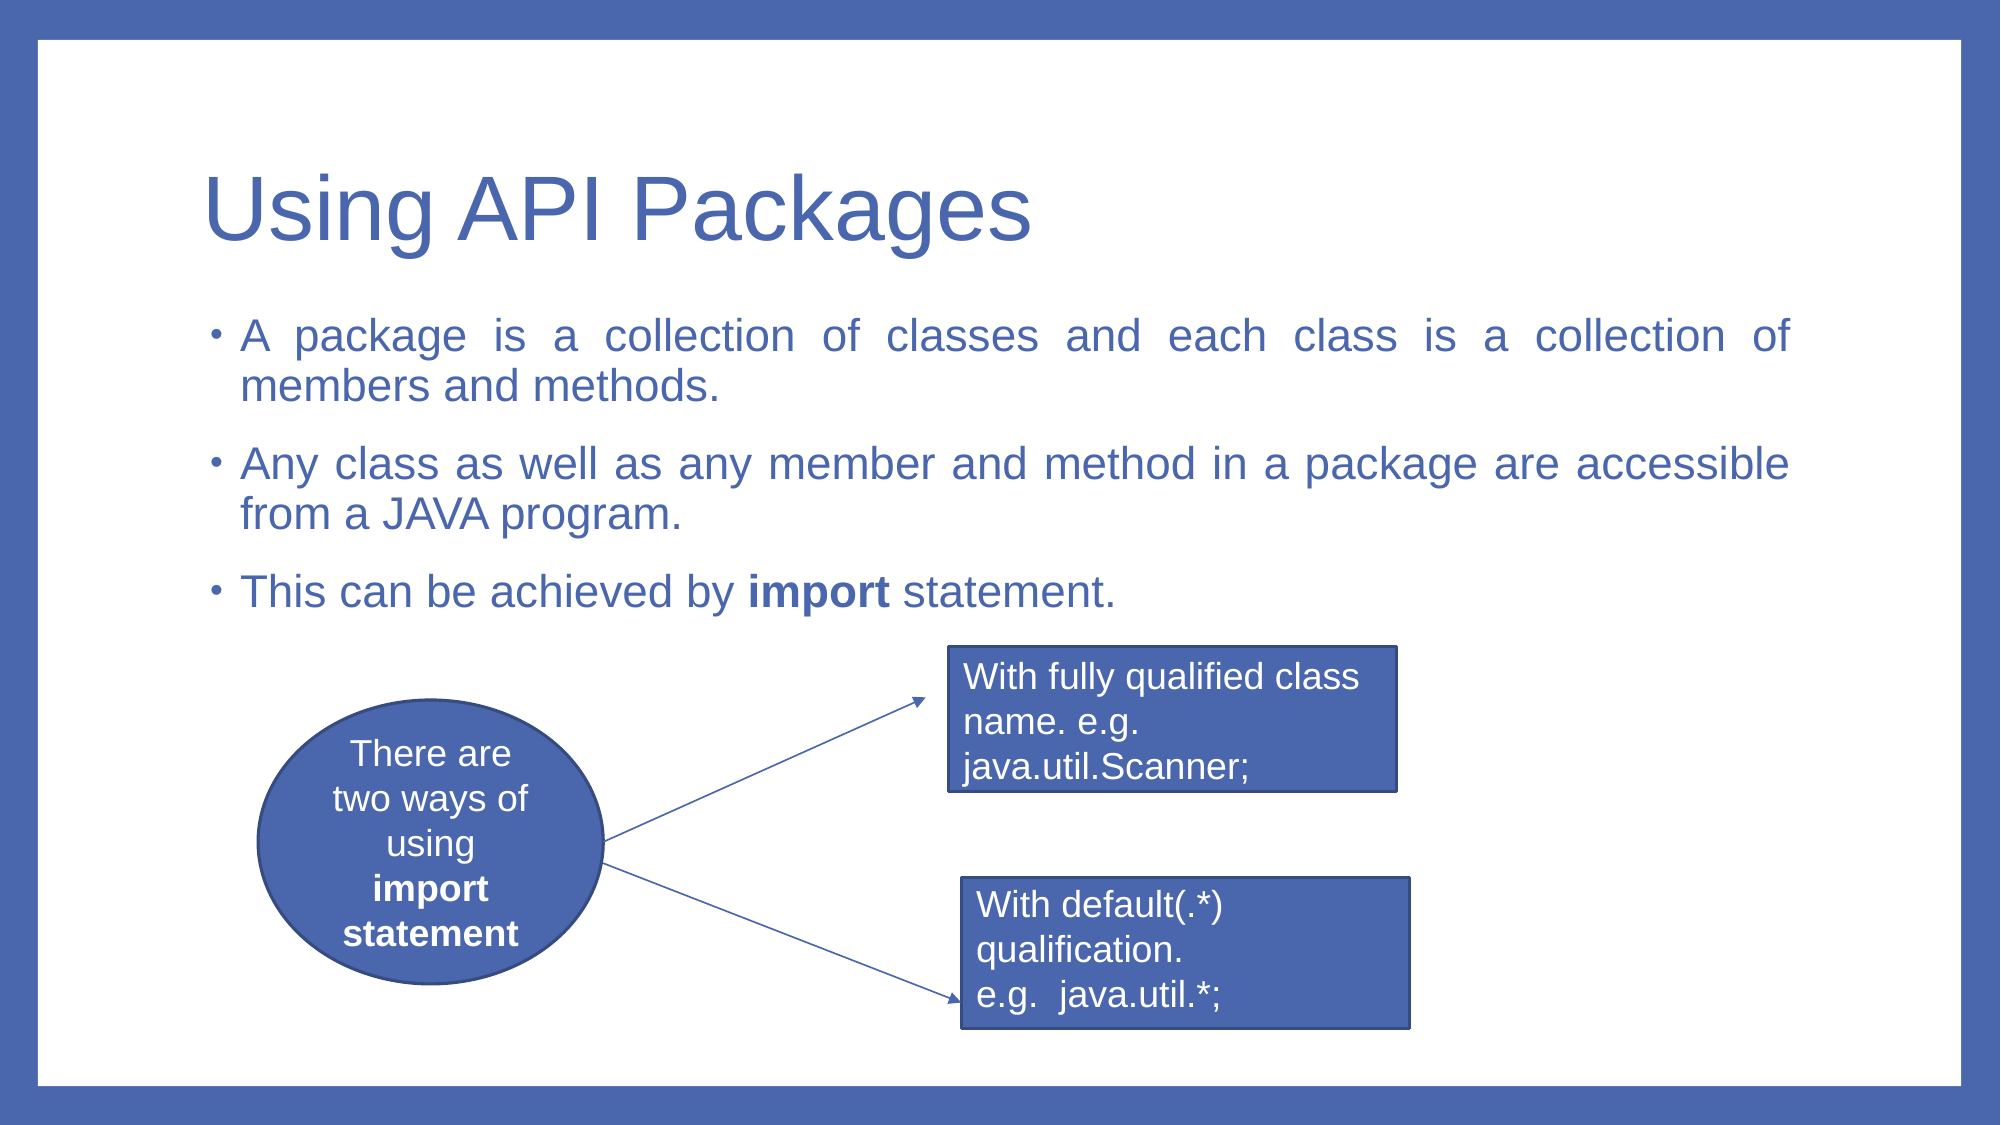

# Using API Packages
A package is a collection of classes and each class is a collection of members and methods.
Any class as well as any member and method in a package are accessible from a JAVA program.
This can be achieved by import statement.
With fully qualified class name. e.g. java.util.Scanner;

There are two ways of using import statement
With default(.*) qualification.
e.g.  java.util.*;